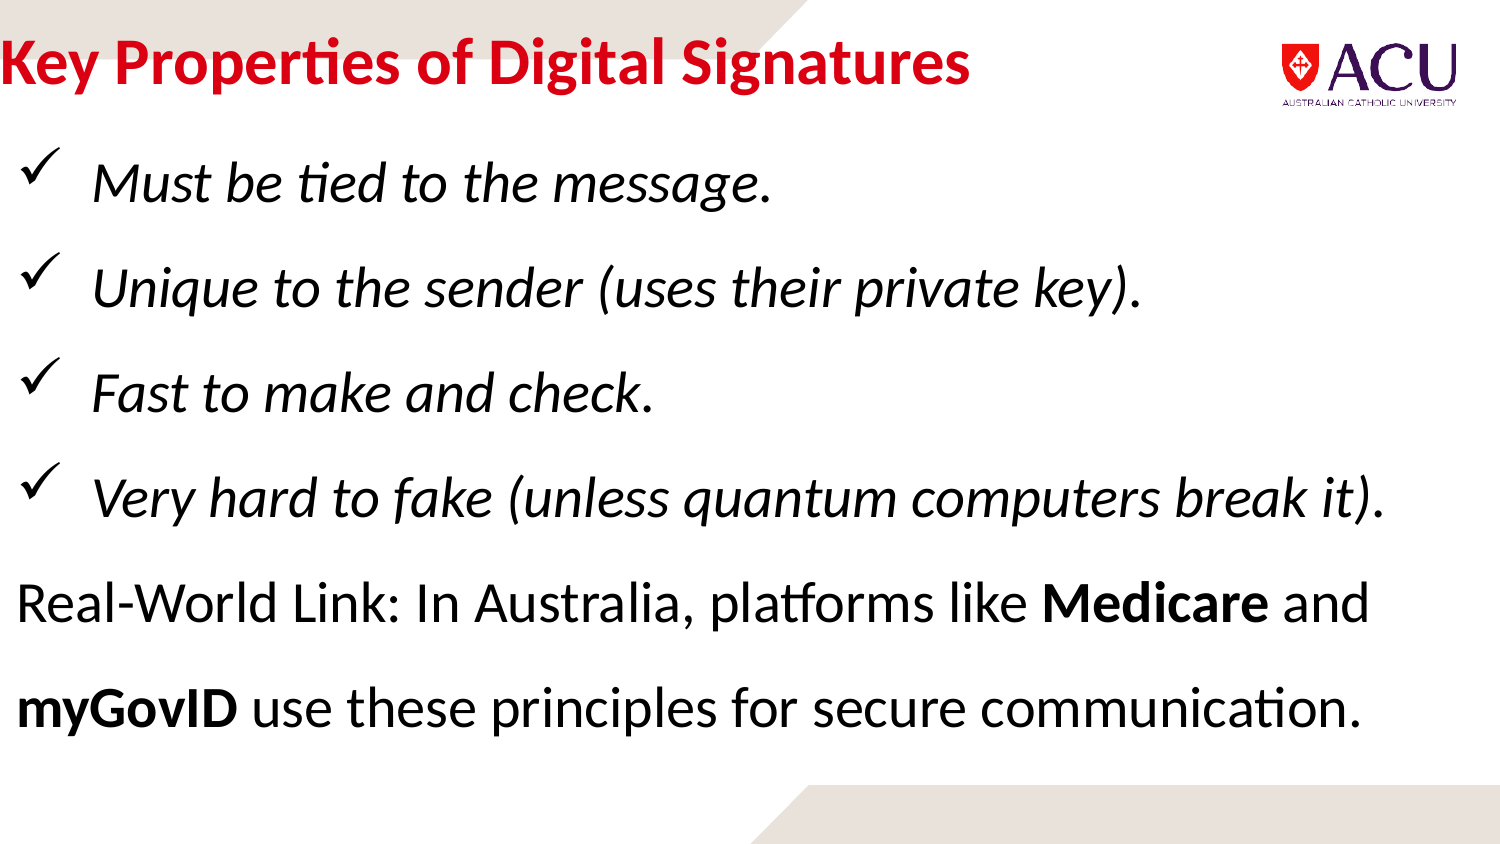

# Key Properties of Digital Signatures
Must be tied to the message.
Unique to the sender (uses their private key).
Fast to make and check.
Very hard to fake (unless quantum computers break it).
Real-World Link: In Australia, platforms like Medicare and myGovID use these principles for secure communication.